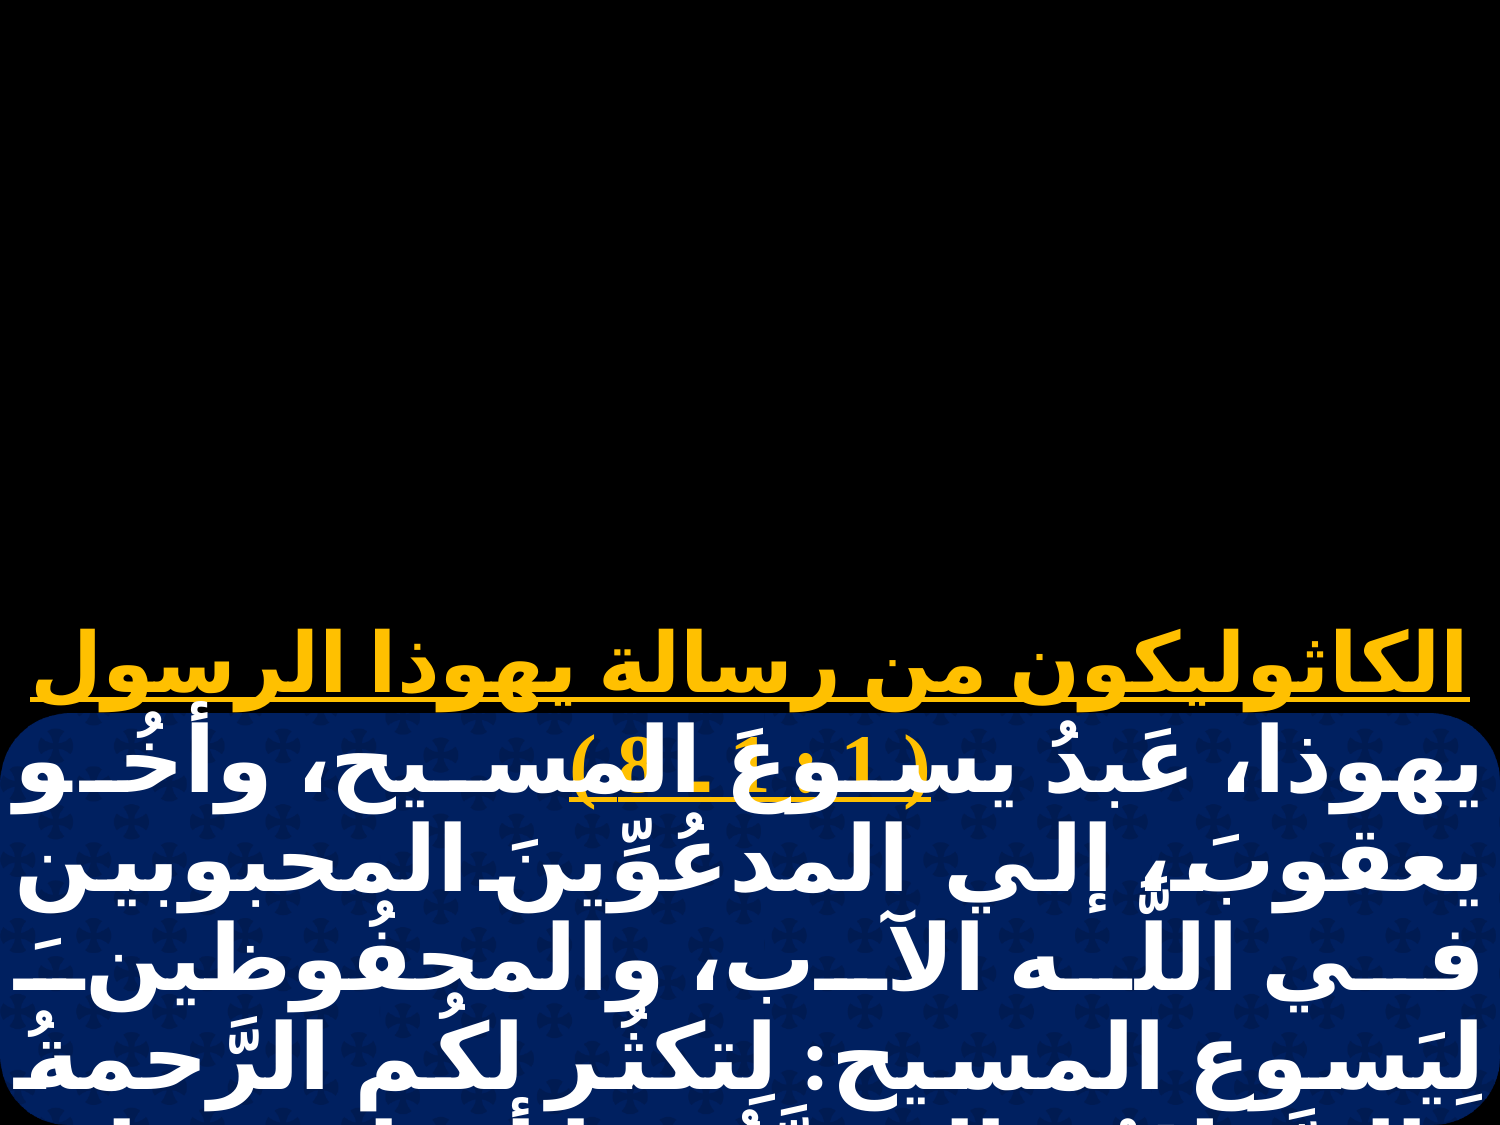

الكاثوليكون من رسالة يهوذا الرسول ( 1 : 1 ـ 8 )
يهوذا، عَبدُ يسوعَ المسيح، وأخُو يعقوبَ، إلي المدعُوِّينَ المحبوبين في اللَّه الآب، والمحفُوظينَ لِيَسوع المسيح: لِتكثُر لكُم الرَّحمةُ والسَّلامُ والمحبَّةُ. يا أحبائي، إذ كُنتُ أضعُ كُلَّ الجهد لأكُتب